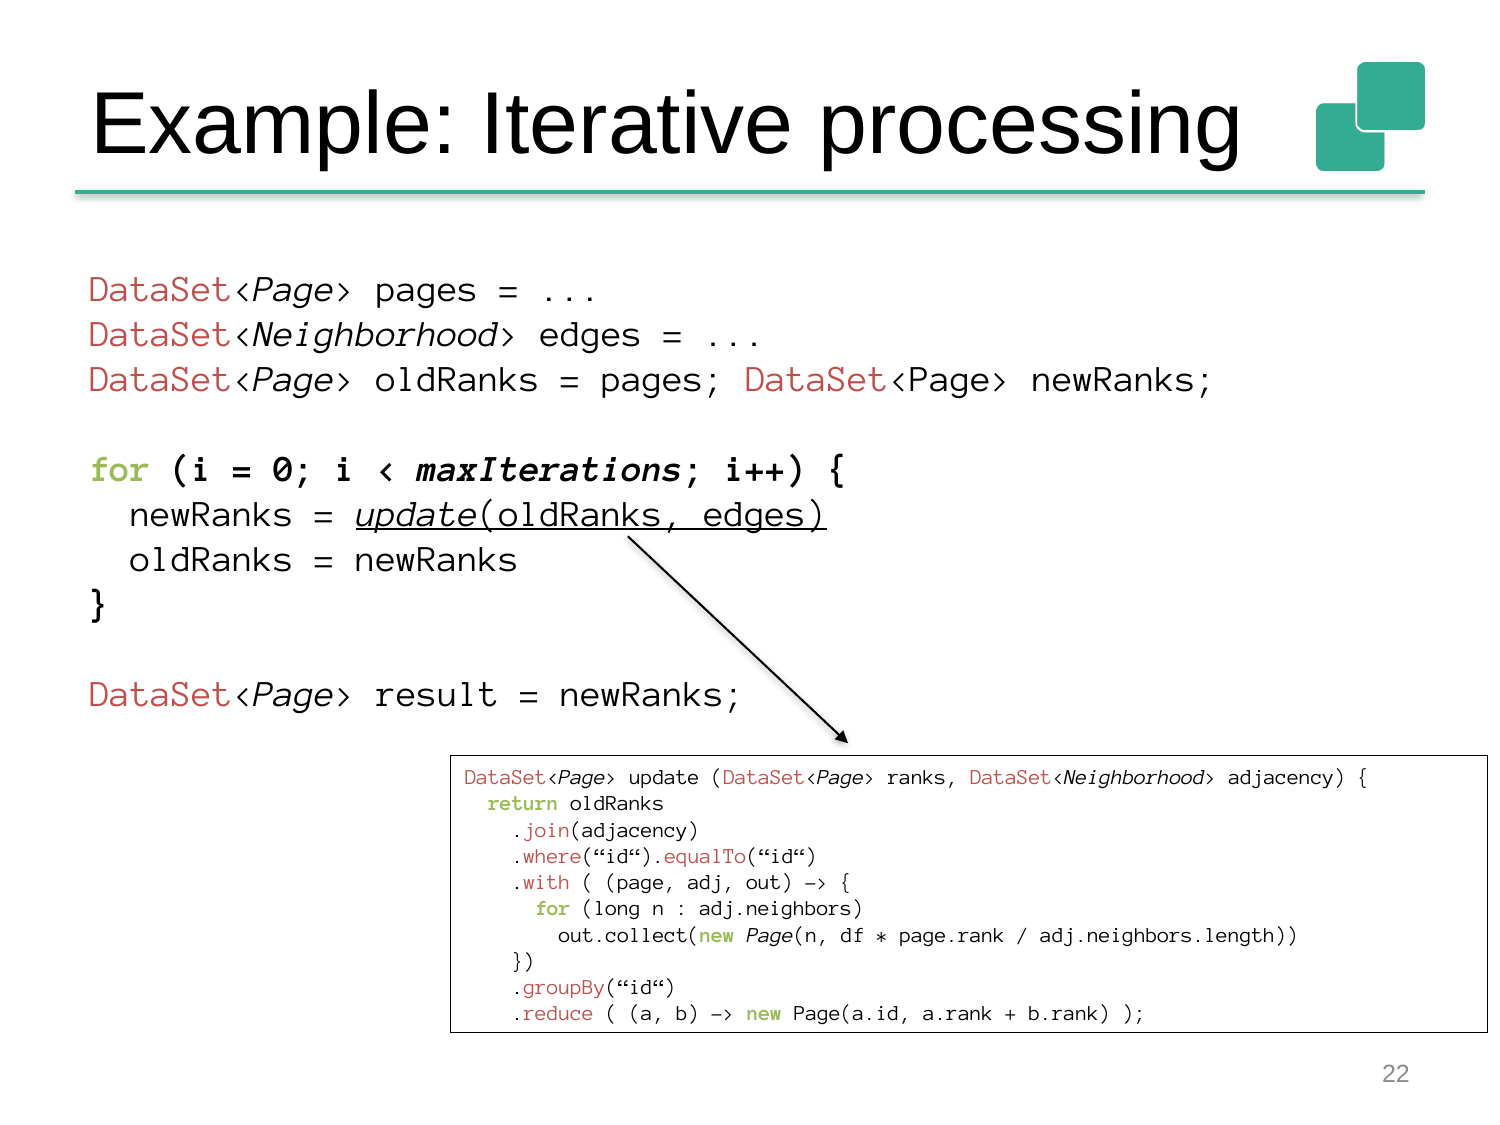

# Example: Iterative processing
DataSet<Page> pages = ...
DataSet<Neighborhood> edges = ...
DataSet<Page> oldRanks = pages; DataSet<Page> newRanks;

for (i = 0; i < maxIterations; i++) {
  newRanks = update(oldRanks, edges)
  oldRanks = newRanks
}

DataSet<Page> result = newRanks;
DataSet<Page> update (DataSet<Page> ranks, DataSet<Neighborhood> adjacency) {
  return oldRanks
    .join(adjacency)
    .where(“id“).equalTo(“id“)
    .with ( (page, adj, out) -> {
      for (long n : adj.neighbors)
        out.collect(new Page(n, df * page.rank / adj.neighbors.length))
    })
    .groupBy(“id“)
    .reduce ( (a, b) -> new Page(a.id, a.rank + b.rank) );
22